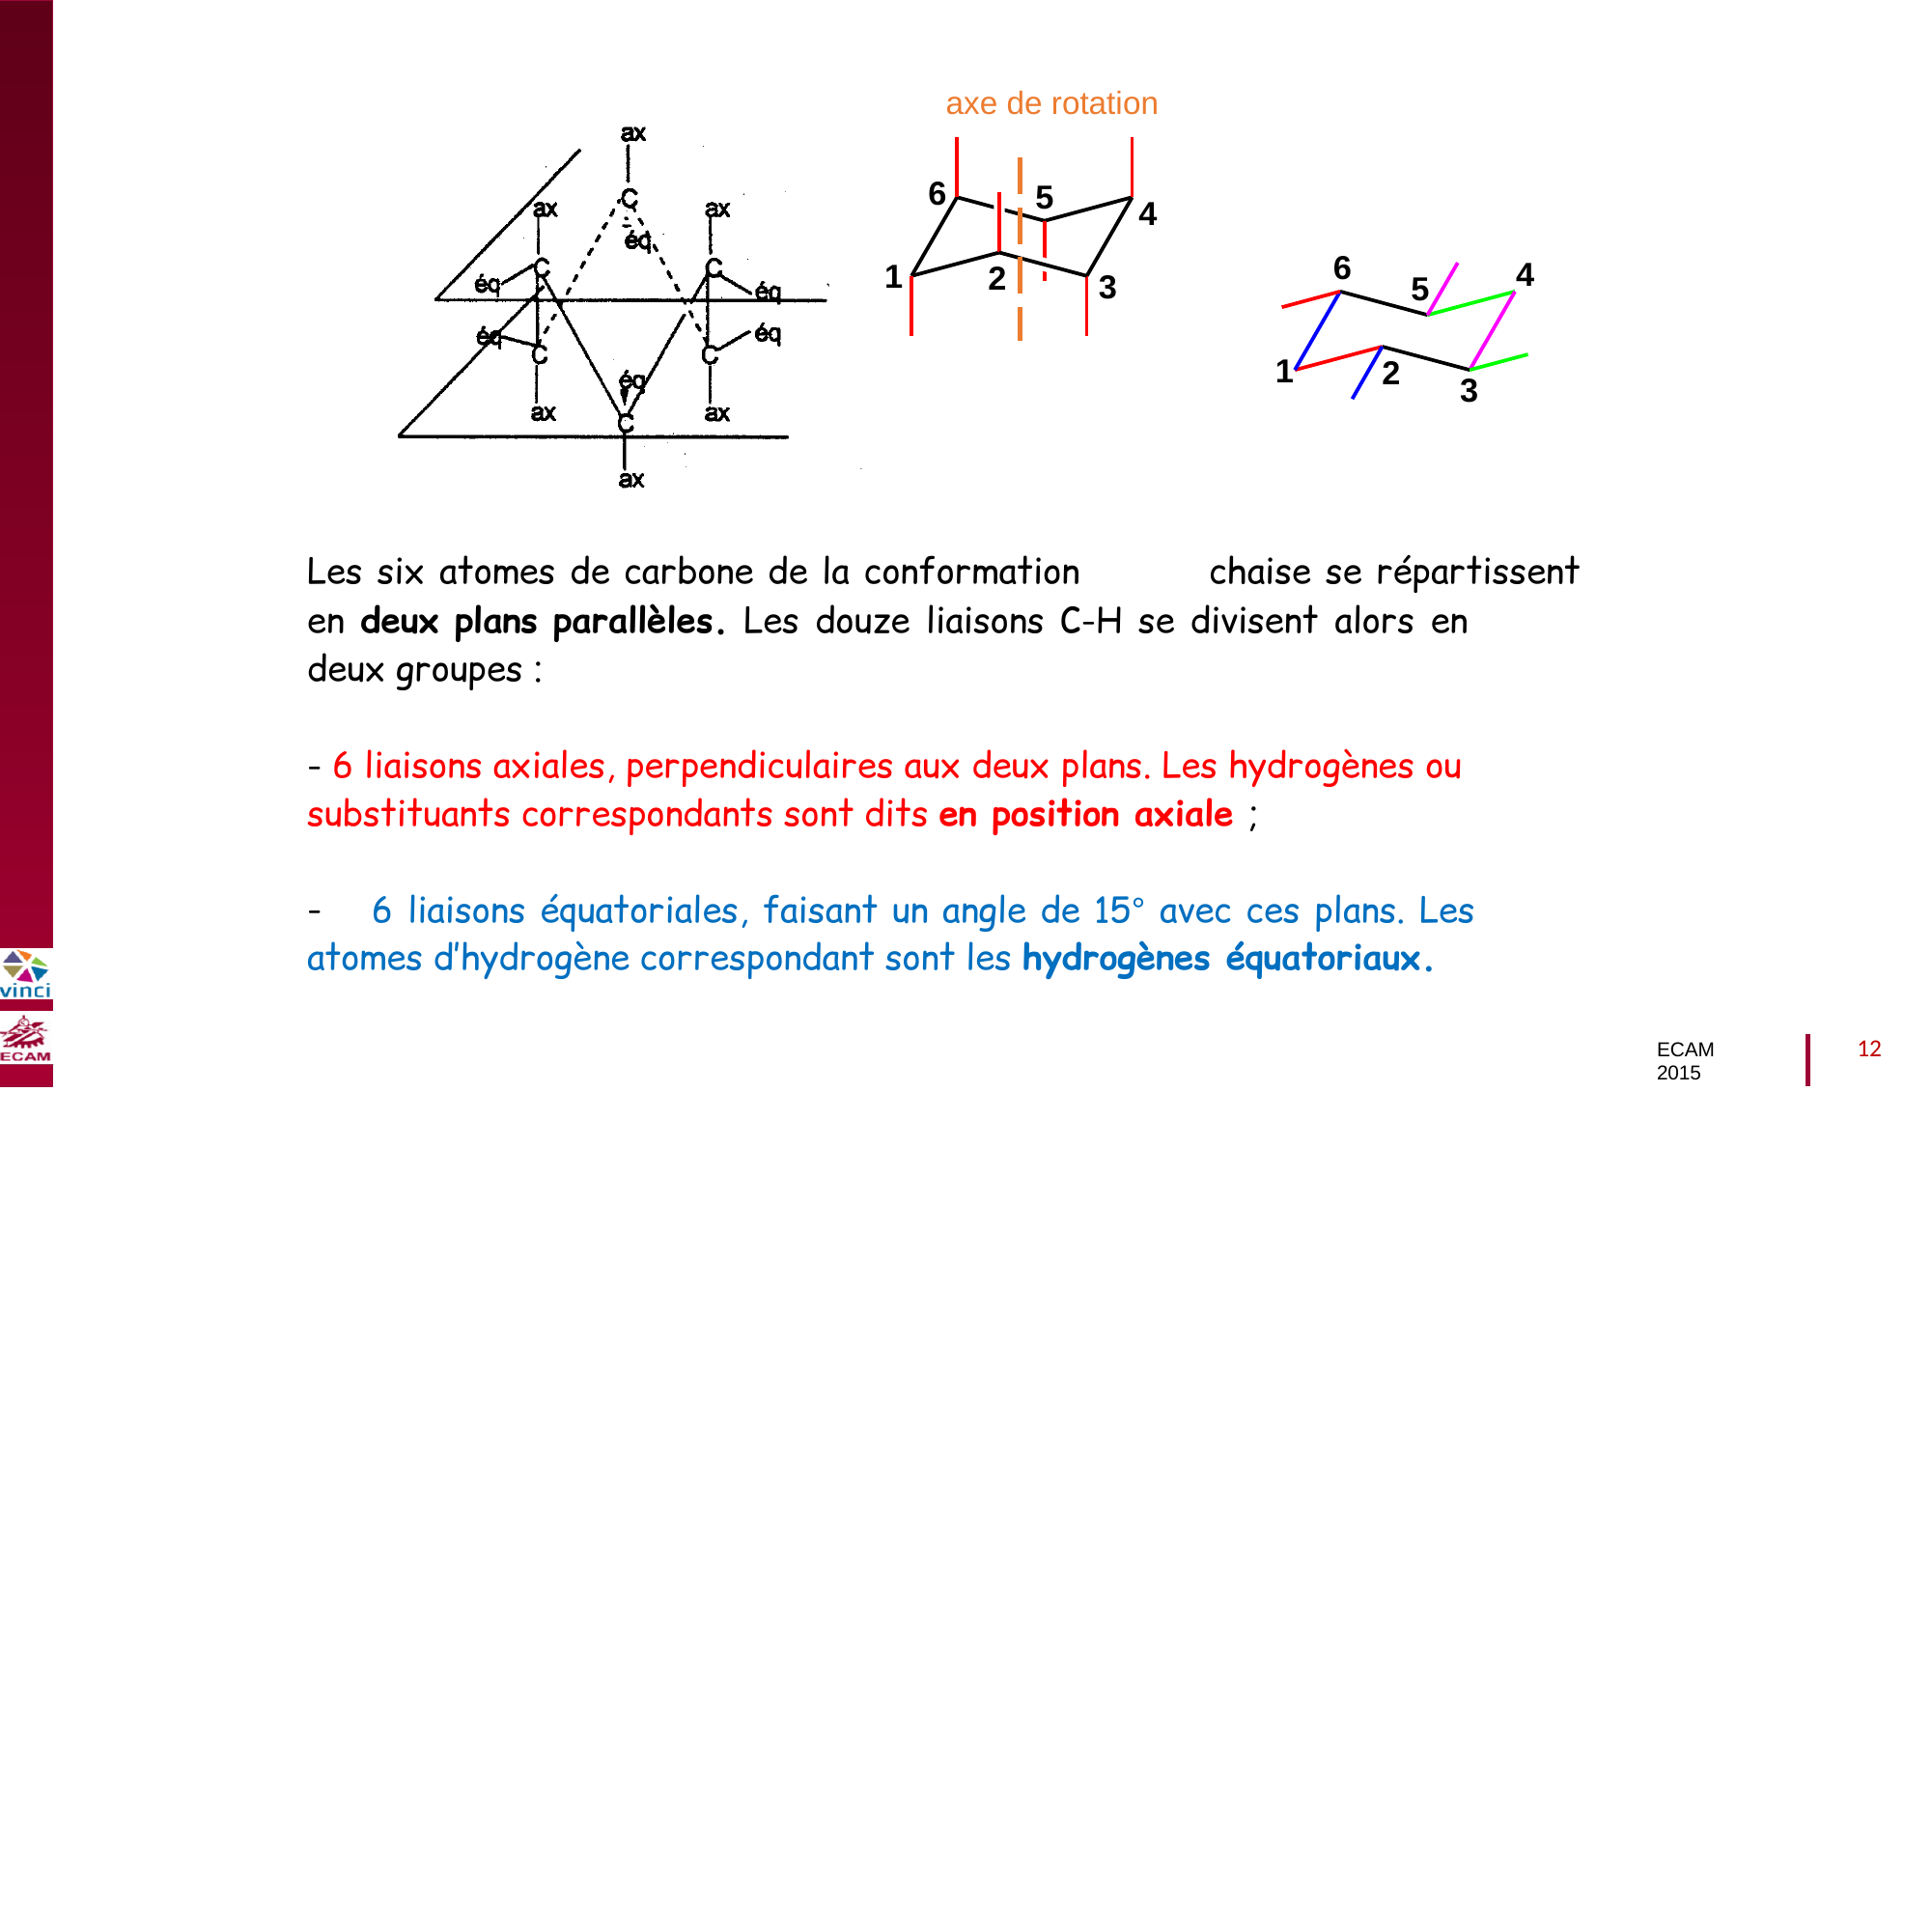

axe de rotation

6
5

4

6

4
1
2

3
5

B2040-Chimie du vivant et environnement

1

2
3
Les six atomes de carbone de la conformation
chaise se répartissent
en deux plans parallèles. Les douze liaisons C-H se divisent alors en
deux groupes :
- 6 liaisons axiales, perpendiculaires aux deux plans. Les hydrogènes ou
substituants correspondants sont dits en position axiale ;
6 liaisons équatoriales, faisant un angle de 15° avec ces plans. Les
-
atomes d’hydrogène correspondant sont les hydrogènes équatoriaux.

12
ECAM 2015